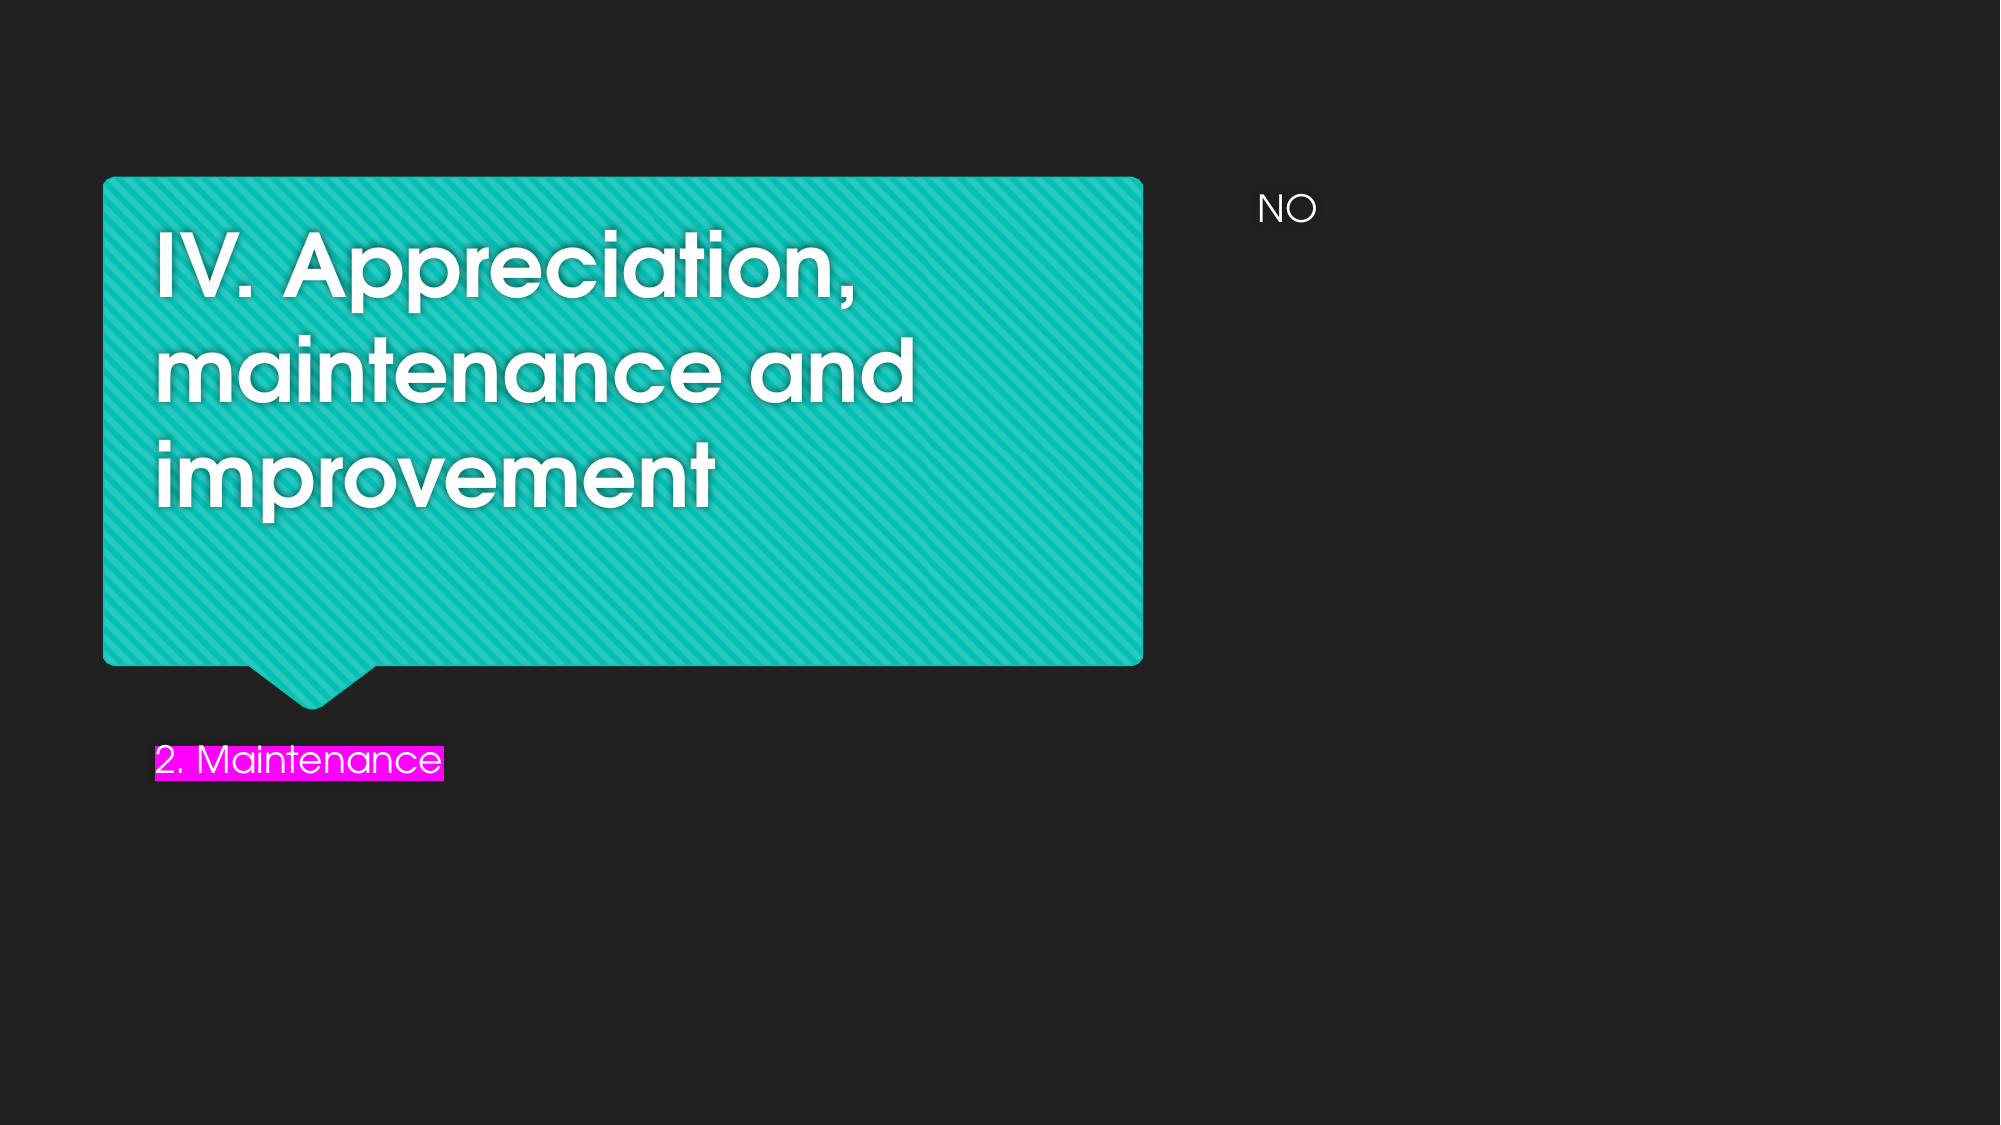

NO
# IV. Appreciation, maintenance and improvement
2. Maintenance